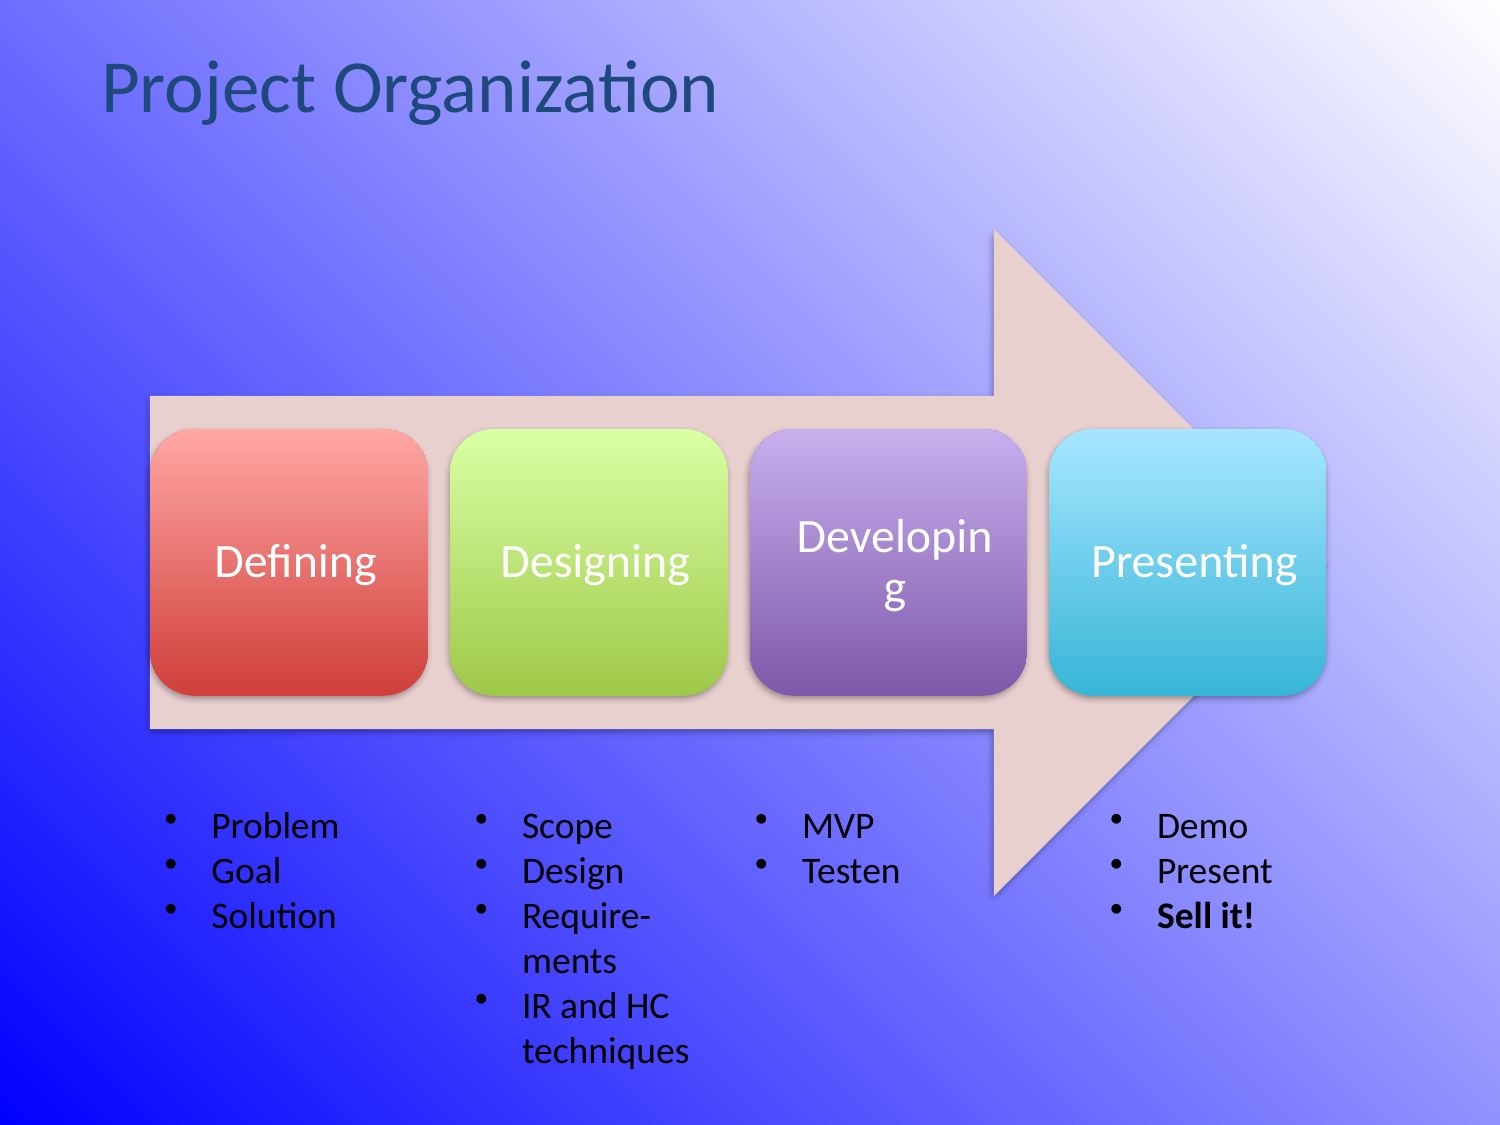

Project Organization
Defining
Designing
Developing
Presenting
Problem
Goal
Solution
Scope
Design
Require-ments
IR and HC techniques

MVP
Testen
Demo
Present
Sell it!